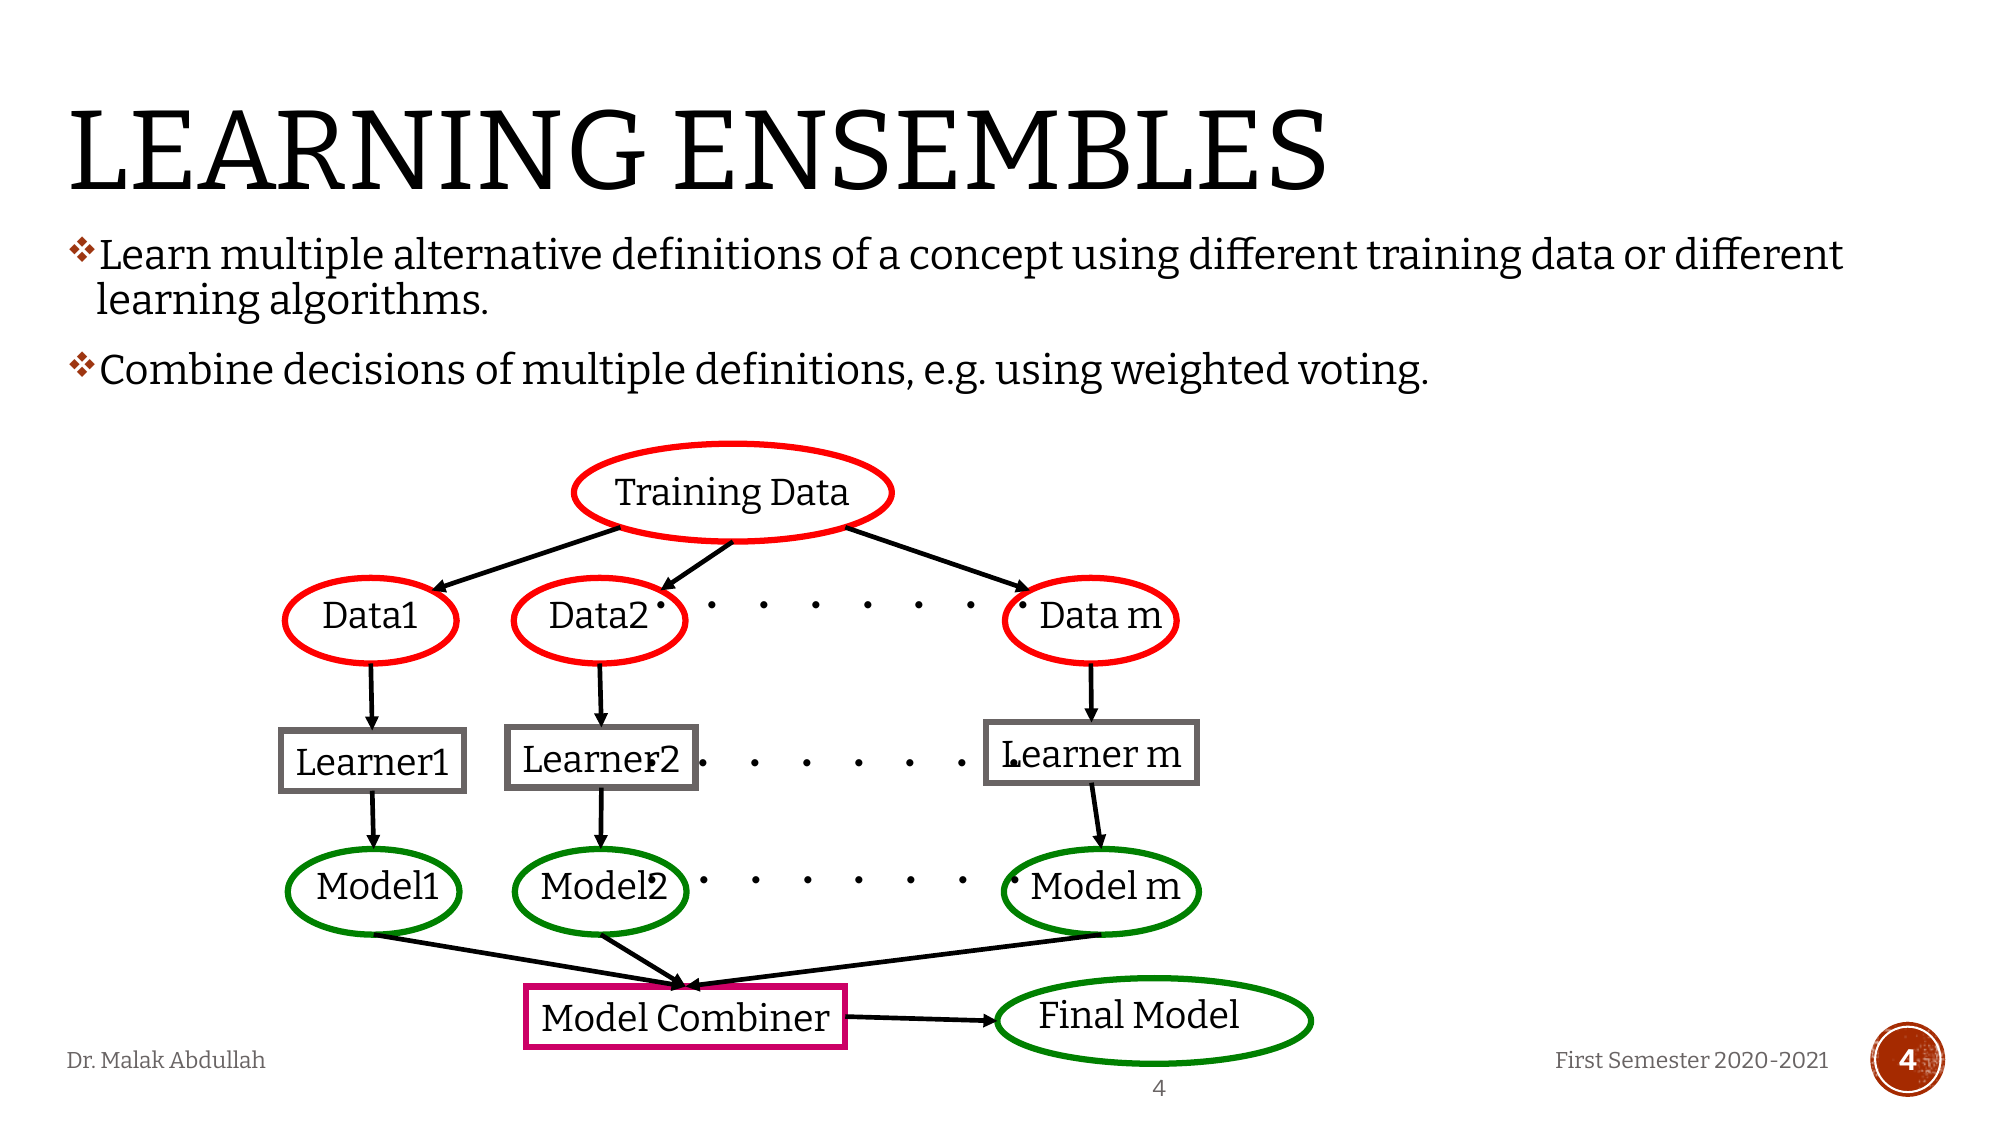

# Learning Ensembles
Learn multiple alternative definitions of a concept using different training data or different learning algorithms.
Combine decisions of multiple definitions, e.g. using weighted voting.

Training Data

⋅ ⋅ ⋅ ⋅ ⋅ ⋅ ⋅ ⋅

Data1

Data2

Data m
⋅ ⋅ ⋅ ⋅ ⋅ ⋅ ⋅ ⋅
Learner m
Learner2
Learner1
⋅ ⋅ ⋅ ⋅ ⋅ ⋅ ⋅ ⋅

Model1

Model2

Model m
Model Combiner

 Final Model
Dr. Malak Abdullah
First Semester 2020-2021
4
4